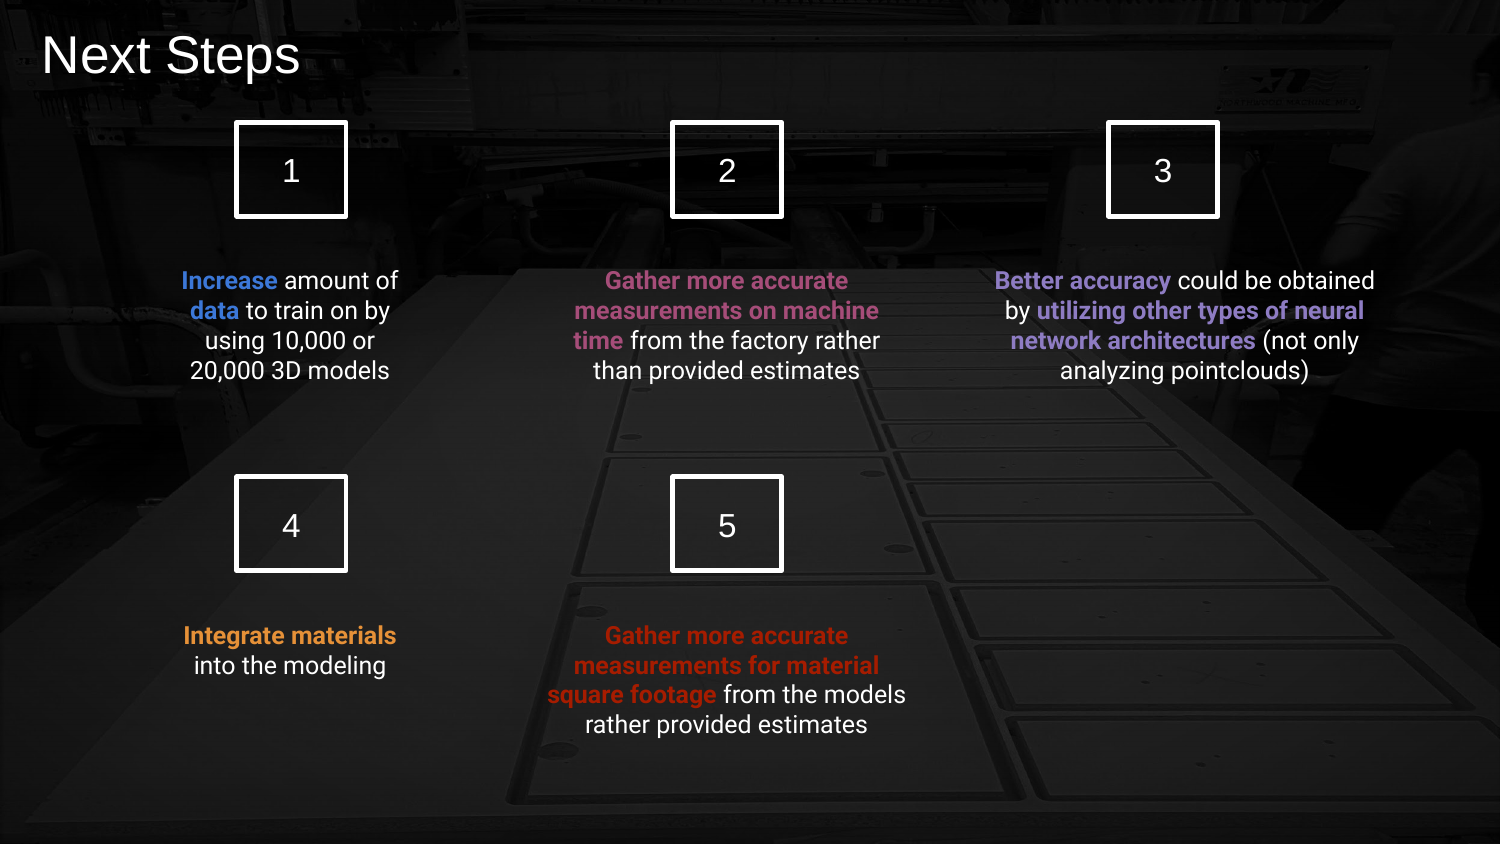

# Next Steps
1
2
3
Increase amount of data to train on by using 10,000 or 20,000 3D models
Gather more accurate measurements on machine time from the factory rather than provided estimates
Better accuracy could be obtained by utilizing other types of neural network architectures (not only analyzing pointclouds)
4
5
Integrate materials into the modeling
Gather more accurate measurements for material square footage from the models rather provided estimates